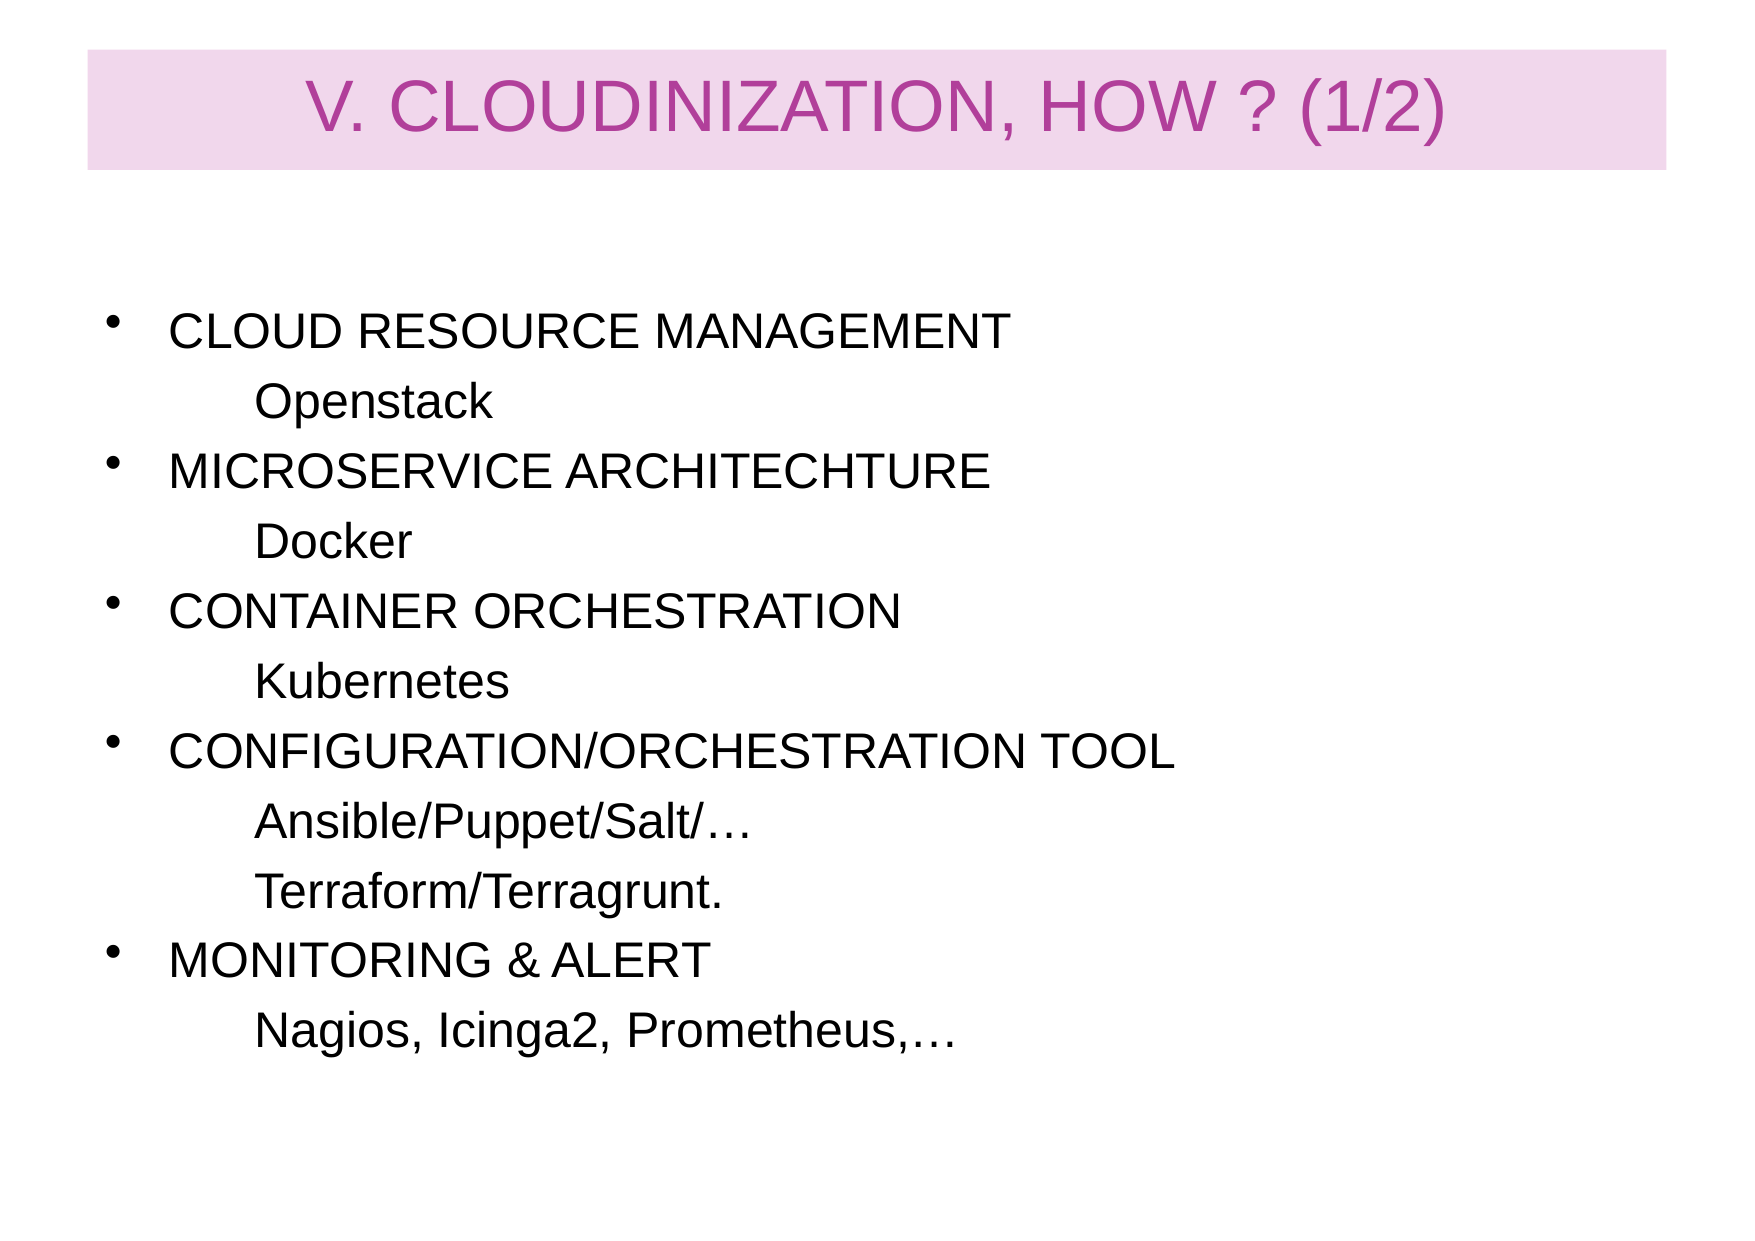

V. CLOUDINIZATION, HOW ? (1/2)
CLOUD RESOURCE MANAGEMENT
	Openstack
MICROSERVICE ARCHITECHTURE
	Docker
CONTAINER ORCHESTRATION
	Kubernetes
CONFIGURATION/ORCHESTRATION TOOL
	Ansible/Puppet/Salt/…
	Terraform/Terragrunt.
MONITORING & ALERT
	Nagios, Icinga2, Prometheus,…